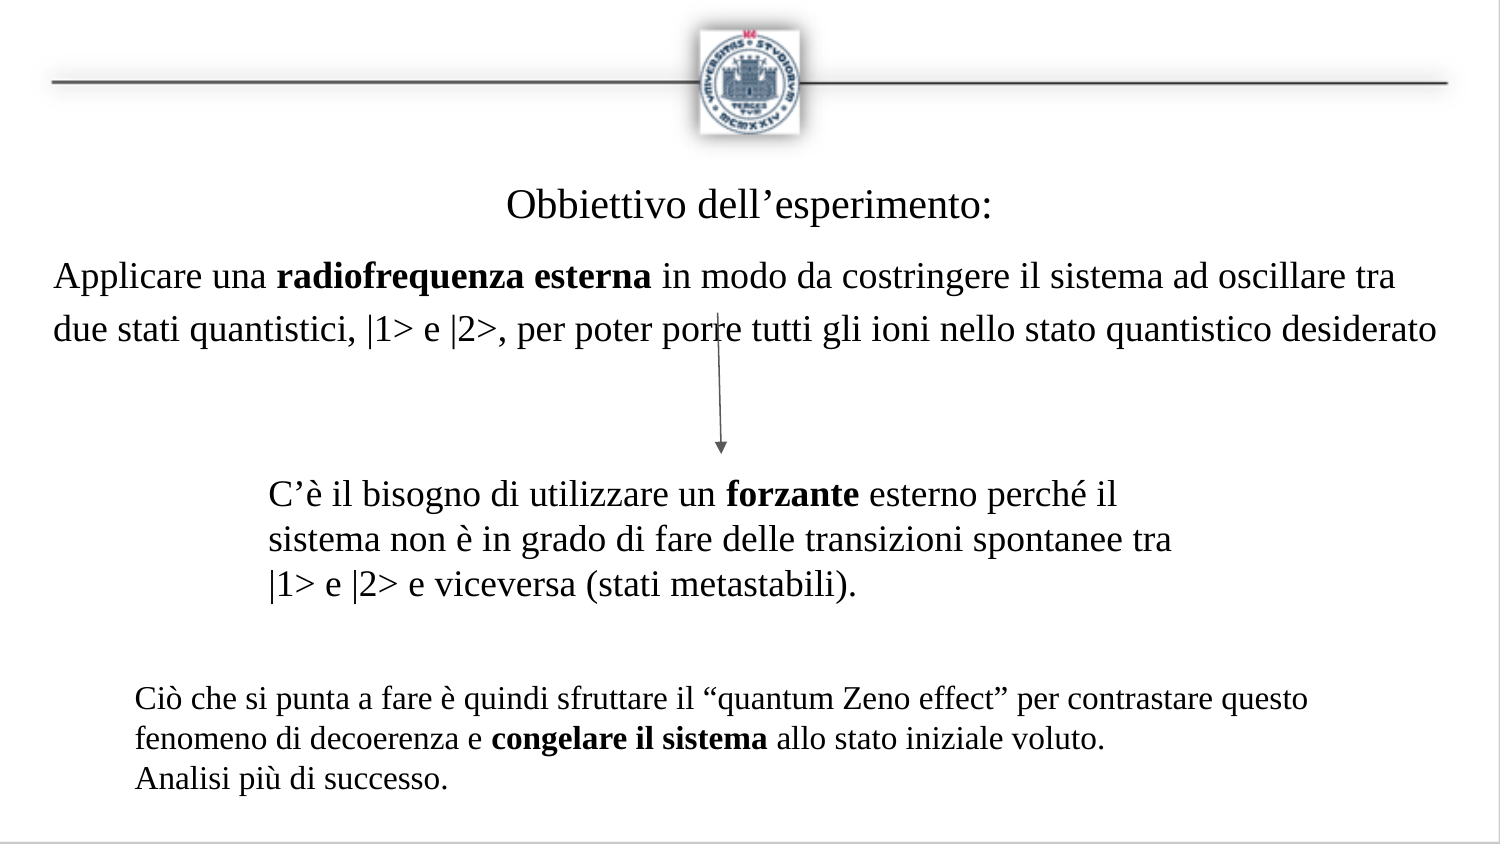

Obbiettivo dell’esperimento:
Applicare una radiofrequenza esterna in modo da costringere il sistema ad oscillare tra due stati quantistici, |1> e |2>, per poter porre tutti gli ioni nello stato quantistico desiderato
C’è il bisogno di utilizzare un forzante esterno perché il sistema non è in grado di fare delle transizioni spontanee tra |1> e |2> e viceversa (stati metastabili).
Ciò che si punta a fare è quindi sfruttare il “quantum Zeno effect” per contrastare questo fenomeno di decoerenza e congelare il sistema allo stato iniziale voluto.
Analisi più di successo.